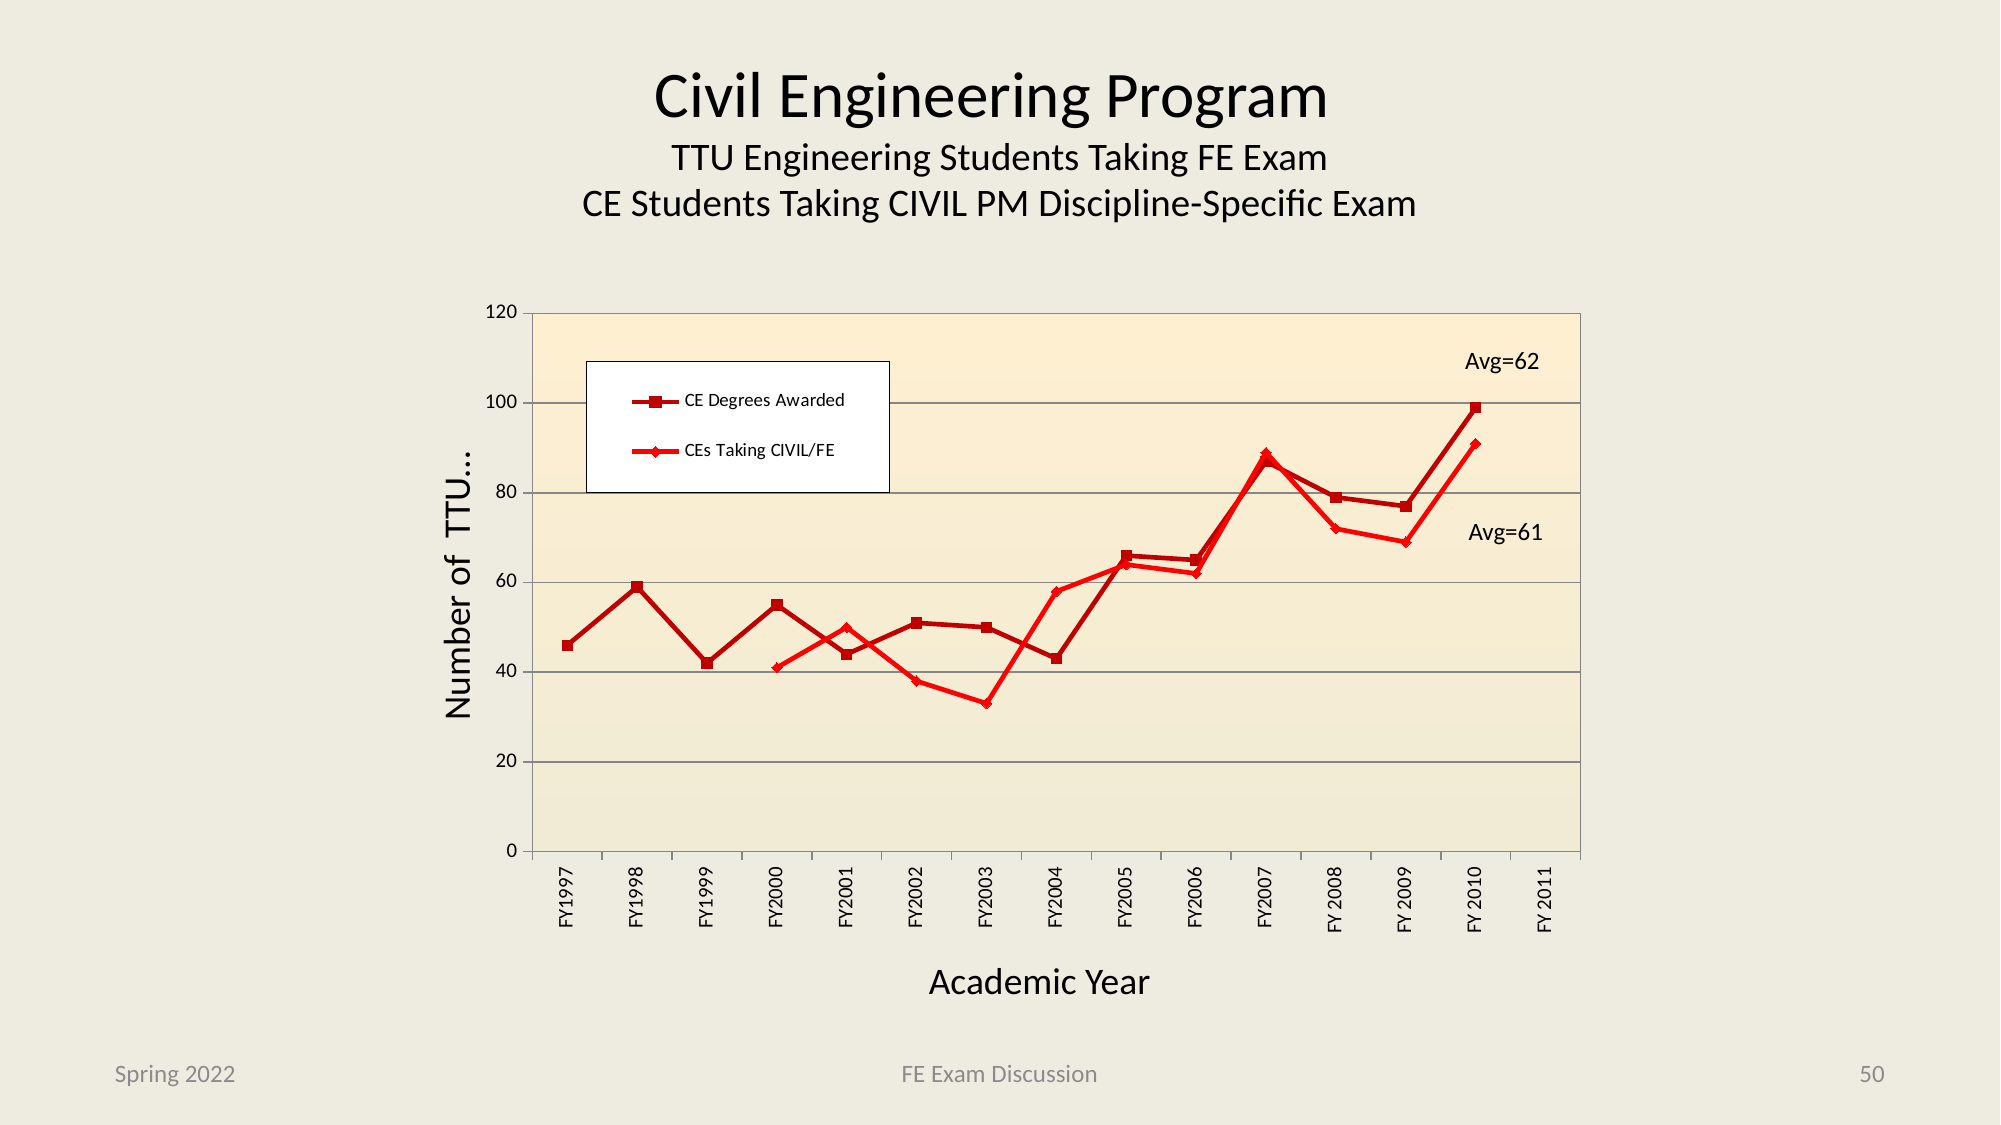

# Civil Engineering Program TTU Engineering Students Taking FE Exam CE Students Taking CIVIL PM Discipline-Specific Exam

### Chart

| Category | CE Degrees Awarded | CEs Taking CIVIL/FE |
|---|---|---|
| FY1997 | 46.0 | None |
| FY1998 | 59.0 | None |
| FY1999 | 42.0 | None |
| FY2000 | 55.0 | 41.0 |
| FY2001 | 44.0 | 50.0 |
| FY2002 | 51.0 | 38.0 |
| FY2003 | 50.0 | 33.0 |
| FY2004 | 43.0 | 58.0 |
| FY2005 | 66.0 | 64.0 |
| FY2006 | 65.0 | 62.0 |
| FY2007 | 87.0 | 89.0 |
| FY 2008 | 79.0 | 72.0 |
| FY 2009 | 77.0 | 69.0 |
| FY 2010 | 99.0 | 91.0 |
| FY 2011 | None | None |
Avg=62
Avg=61
Number of  TTU…
Academic Year
Spring 2022
FE Exam Discussion
50